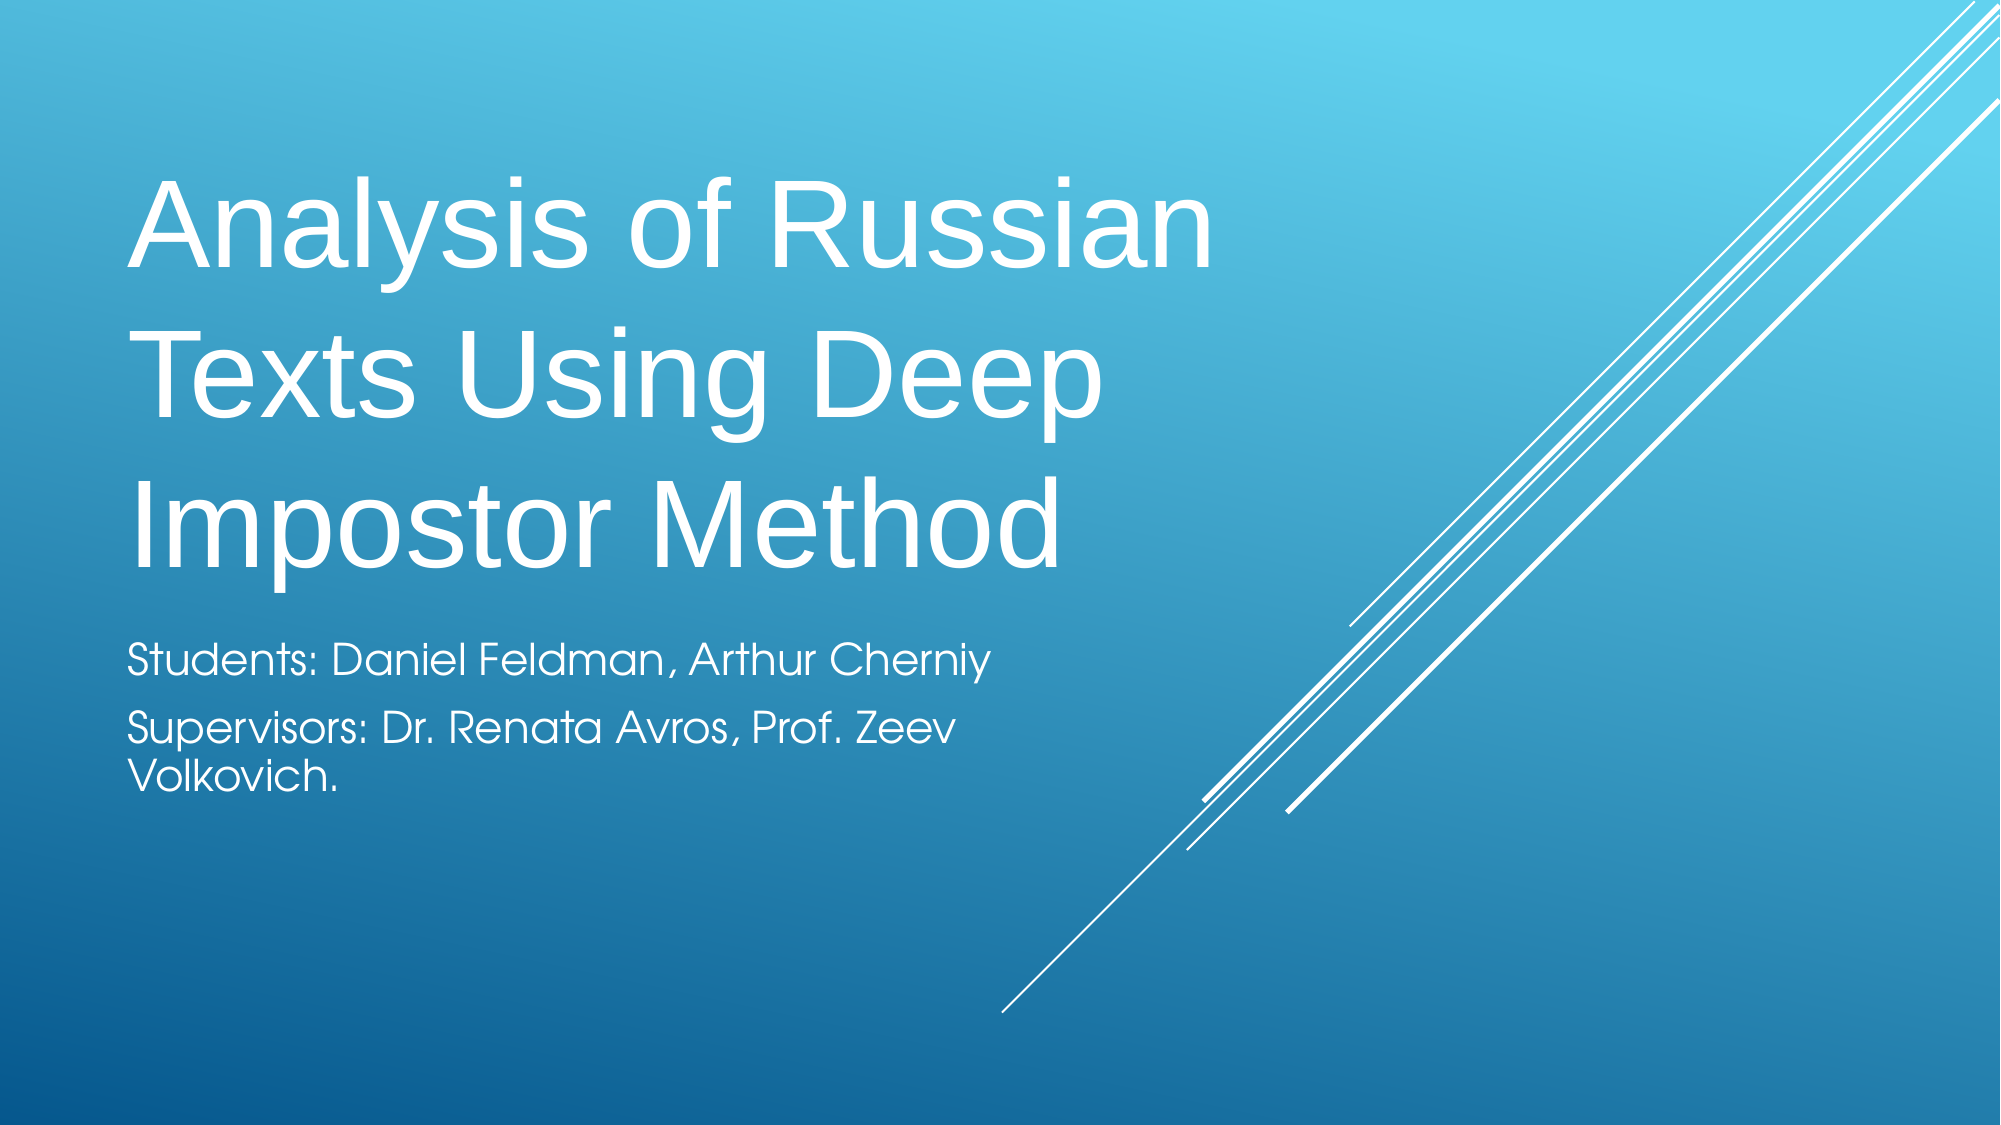

# Analysis of Russian Texts Using Deep Impostor Method
Students: Daniel Feldman, Arthur Cherniy
Supervisors: Dr. Renata Avros, Prof. Zeev Volkovich.